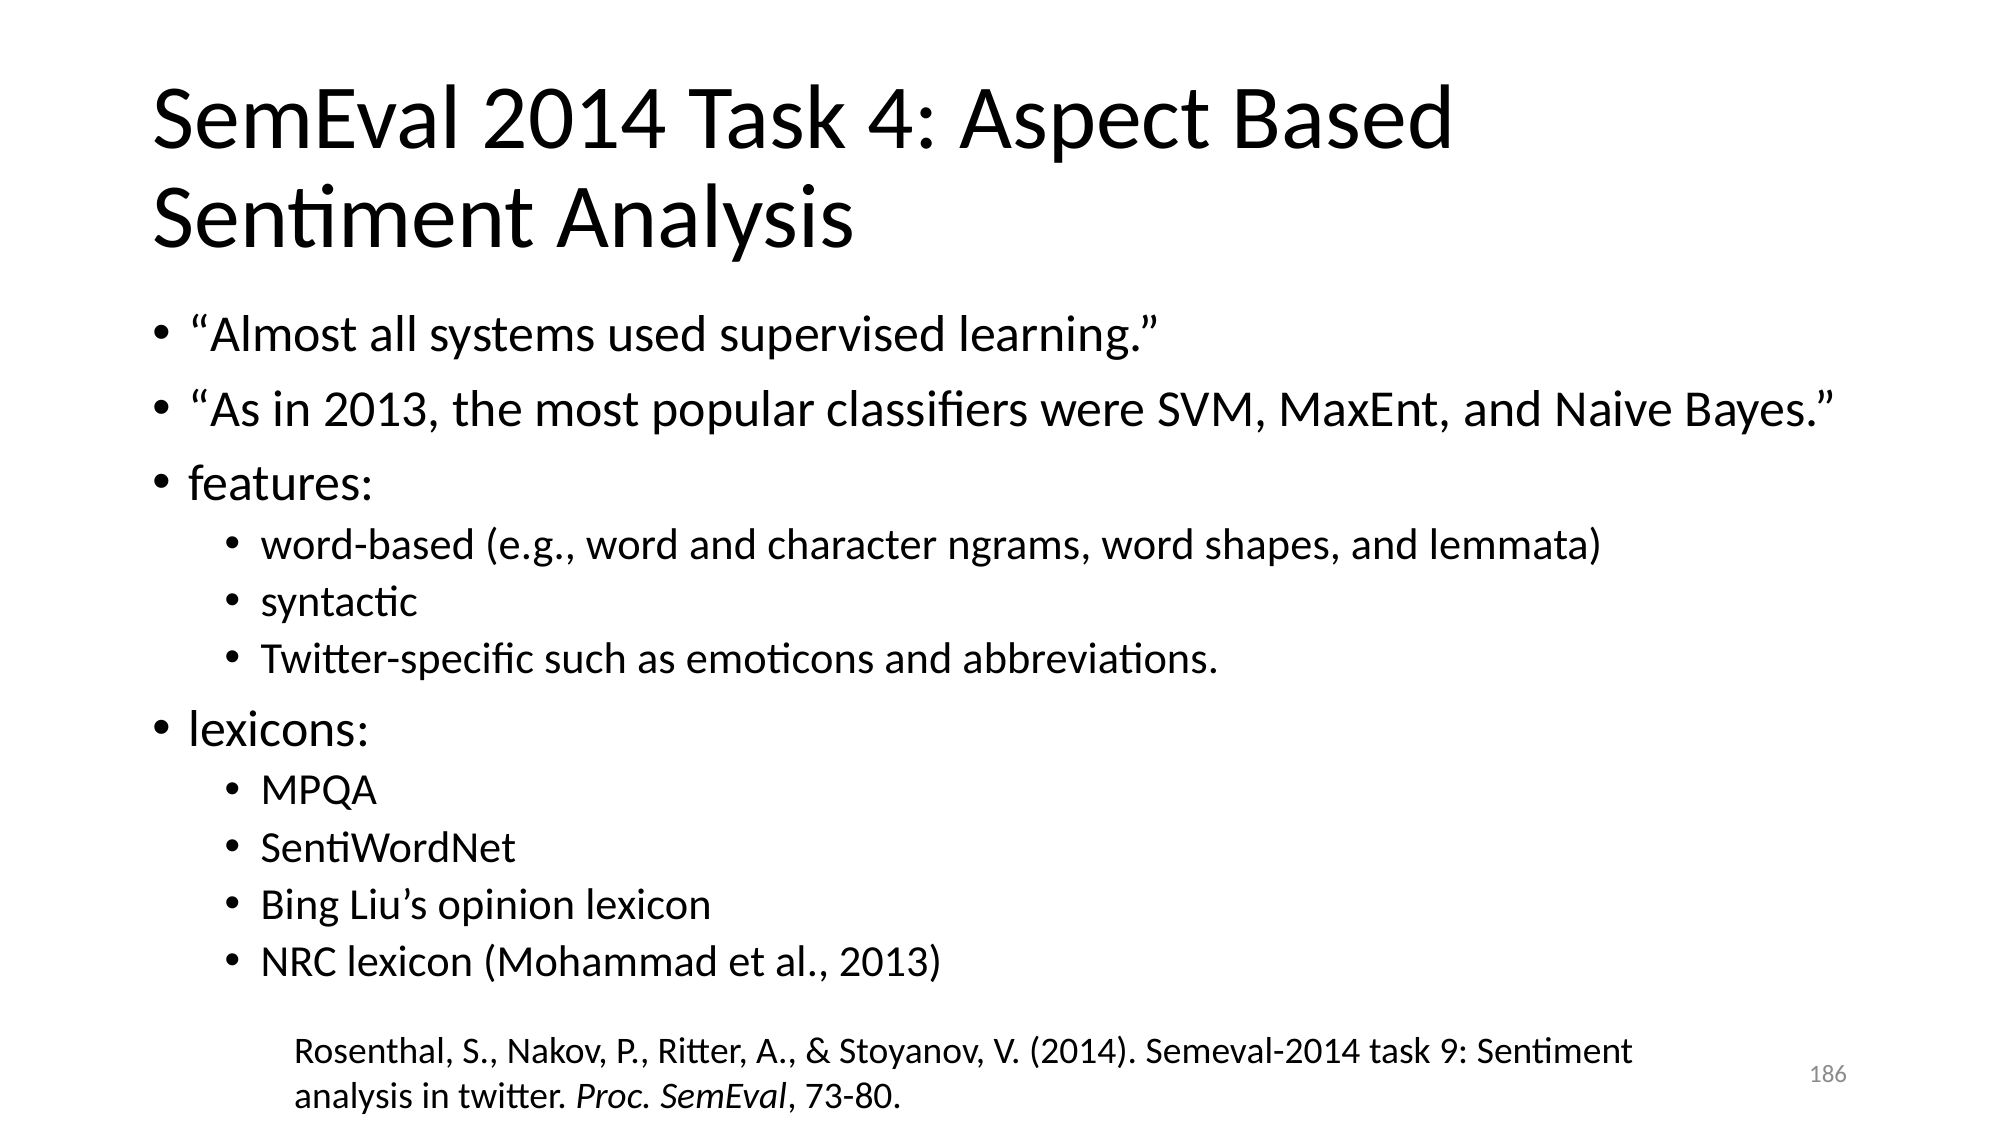

# SemEval 2014 Task 4: Aspect Based Sentiment Analysis
“Almost all systems used supervised learning.”
“As in 2013, the most popular classifiers were SVM, MaxEnt, and Naive Bayes.”
features:
word-based (e.g., word and character ngrams, word shapes, and lemmata)
syntactic
Twitter-specific such as emoticons and abbreviations.
lexicons:
MPQA
SentiWordNet
Bing Liu’s opinion lexicon
NRC lexicon (Mohammad et al., 2013)
Rosenthal, S., Nakov, P., Ritter, A., & Stoyanov, V. (2014). Semeval-2014 task 9: Sentiment analysis in twitter. Proc. SemEval, 73-80.
186